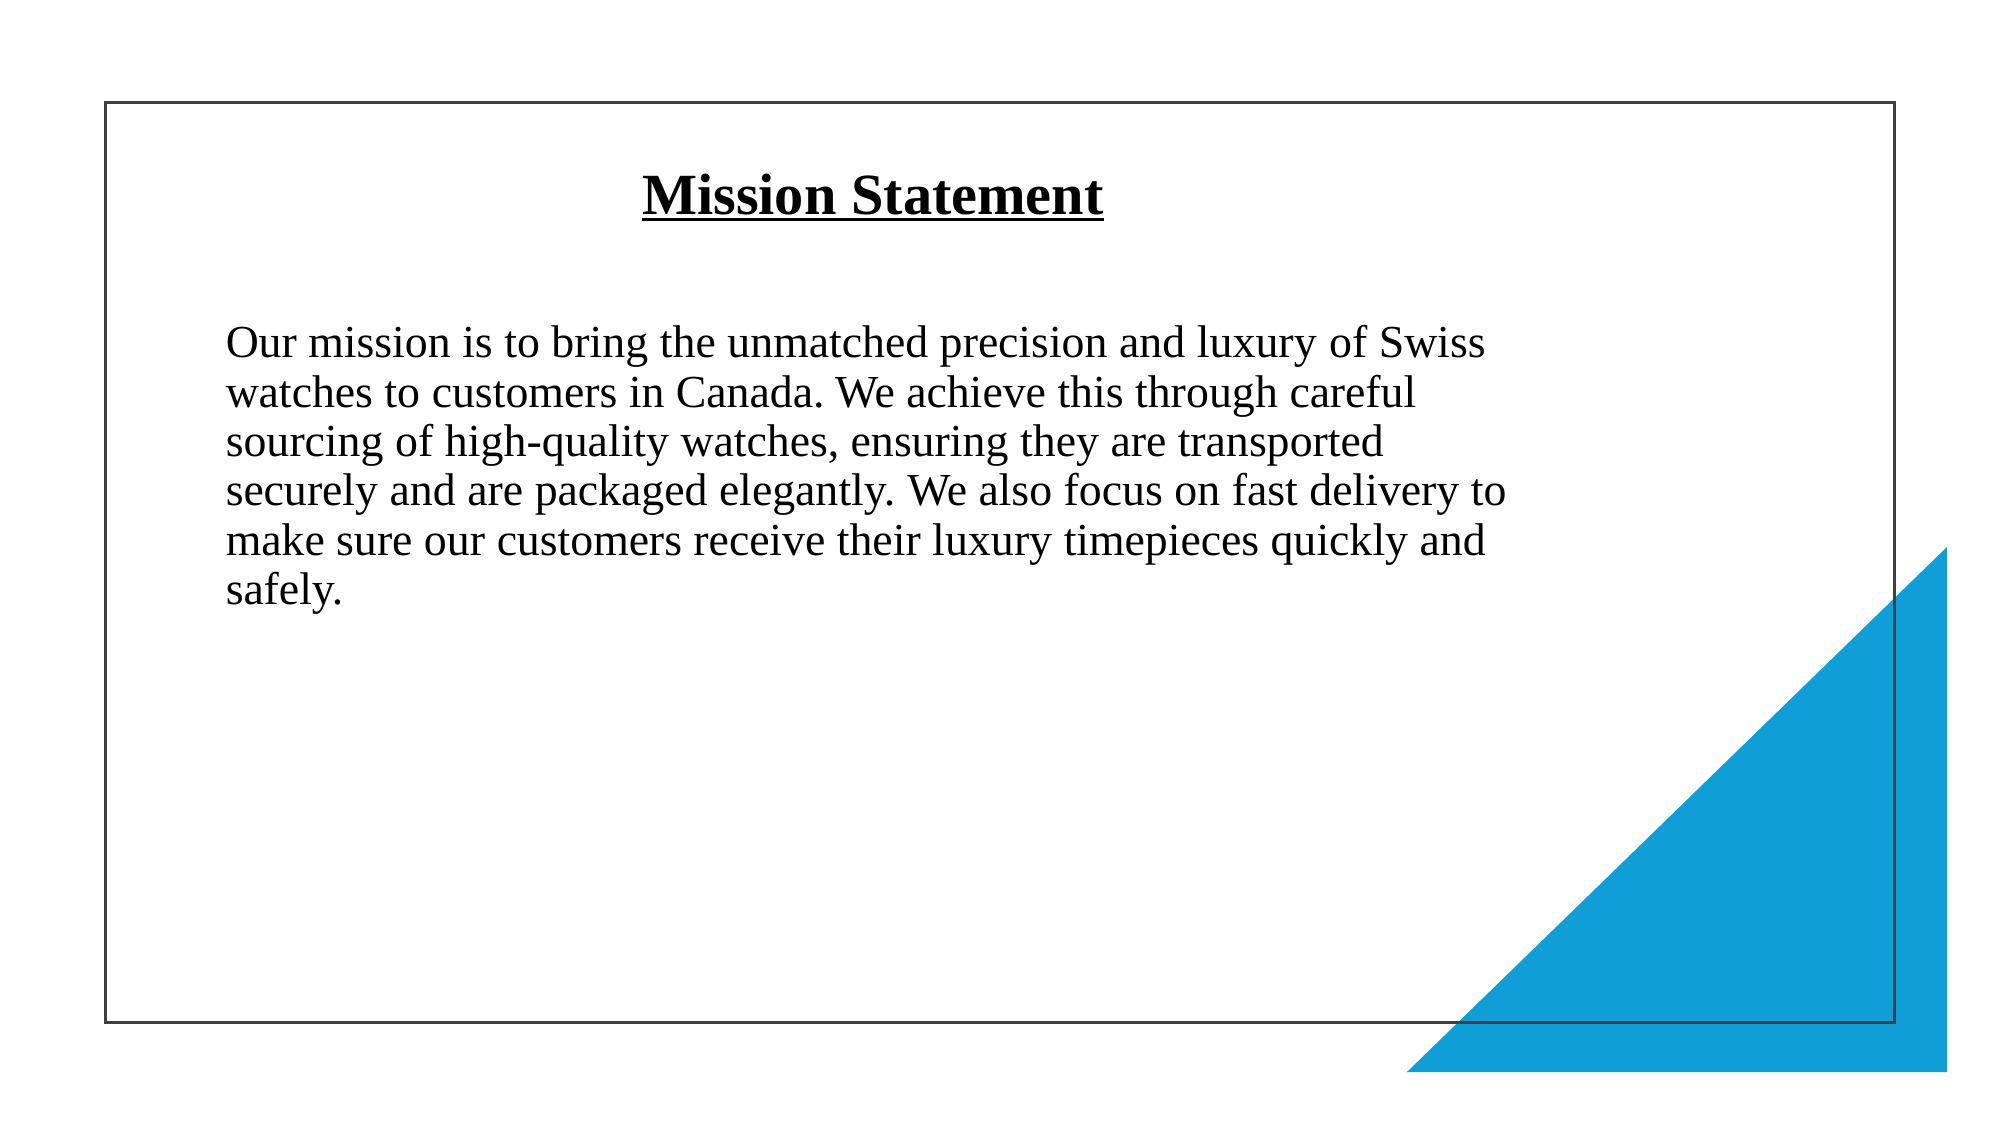

Mission Statement

Our mission is to bring the unmatched precision and luxury of Swiss watches to customers in Canada. We achieve this through careful sourcing of high-quality watches, ensuring they are transported securely and are packaged elegantly. We also focus on fast delivery to make sure our customers receive their luxury timepieces quickly and safely.